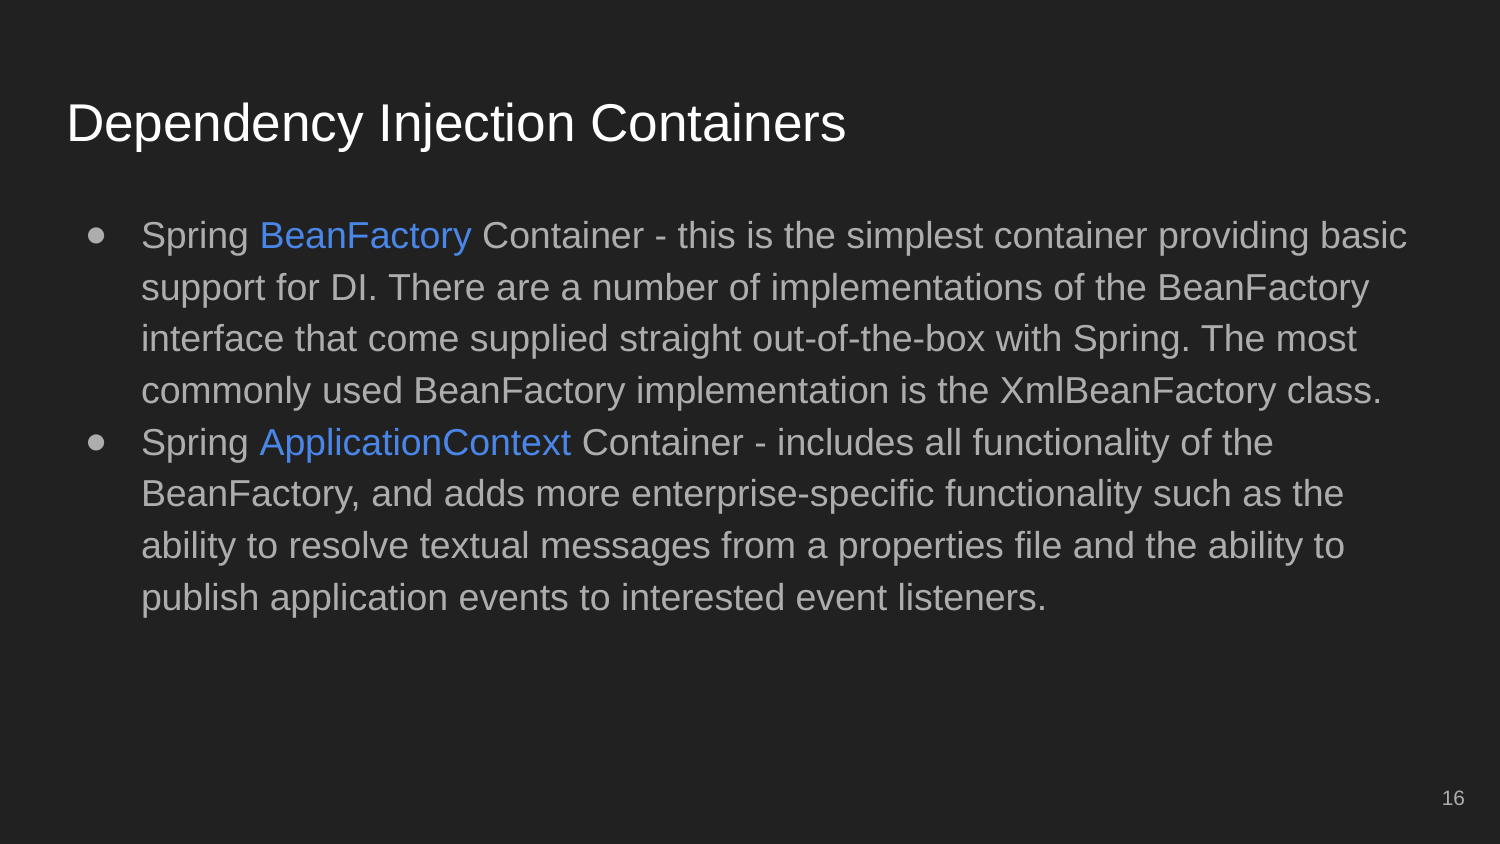

# Dependency Injection Containers
Spring BeanFactory Container - this is the simplest container providing basic support for DI. There are a number of implementations of the BeanFactory interface that come supplied straight out-of-the-box with Spring. The most commonly used BeanFactory implementation is the XmlBeanFactory class.
Spring ApplicationContext Container - includes all functionality of the BeanFactory, and adds more enterprise-specific functionality such as the ability to resolve textual messages from a properties file and the ability to publish application events to interested event listeners.
16